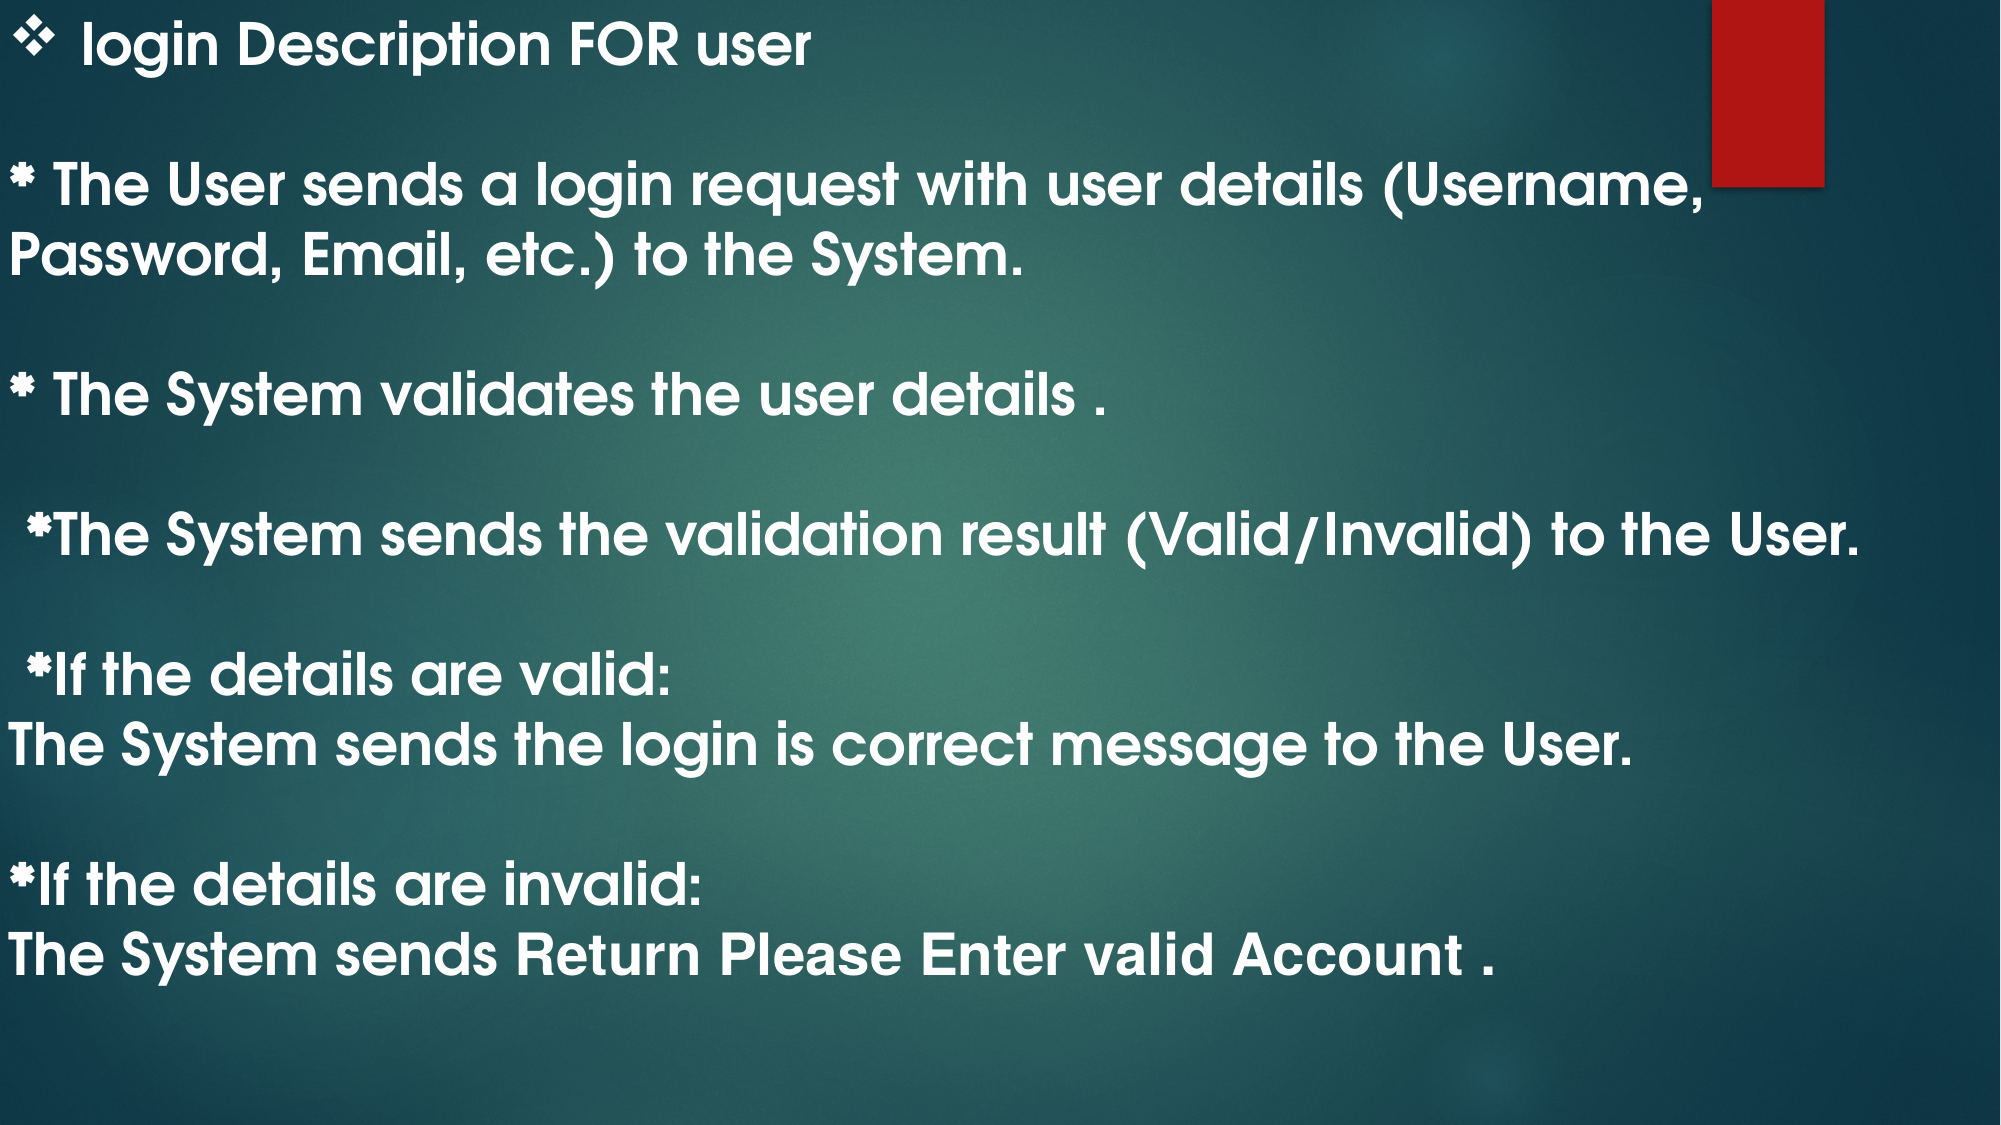

login Description FOR user

* The User sends a login request with user details (Username, Password, Email, etc.) to the System.

* The System validates the user details .

 *The System sends the validation result (Valid/Invalid) to the User.
 *If the details are valid:
The System sends the login is correct message to the User.

*If the details are invalid:
The System sends Return Please Enter valid Account .
#